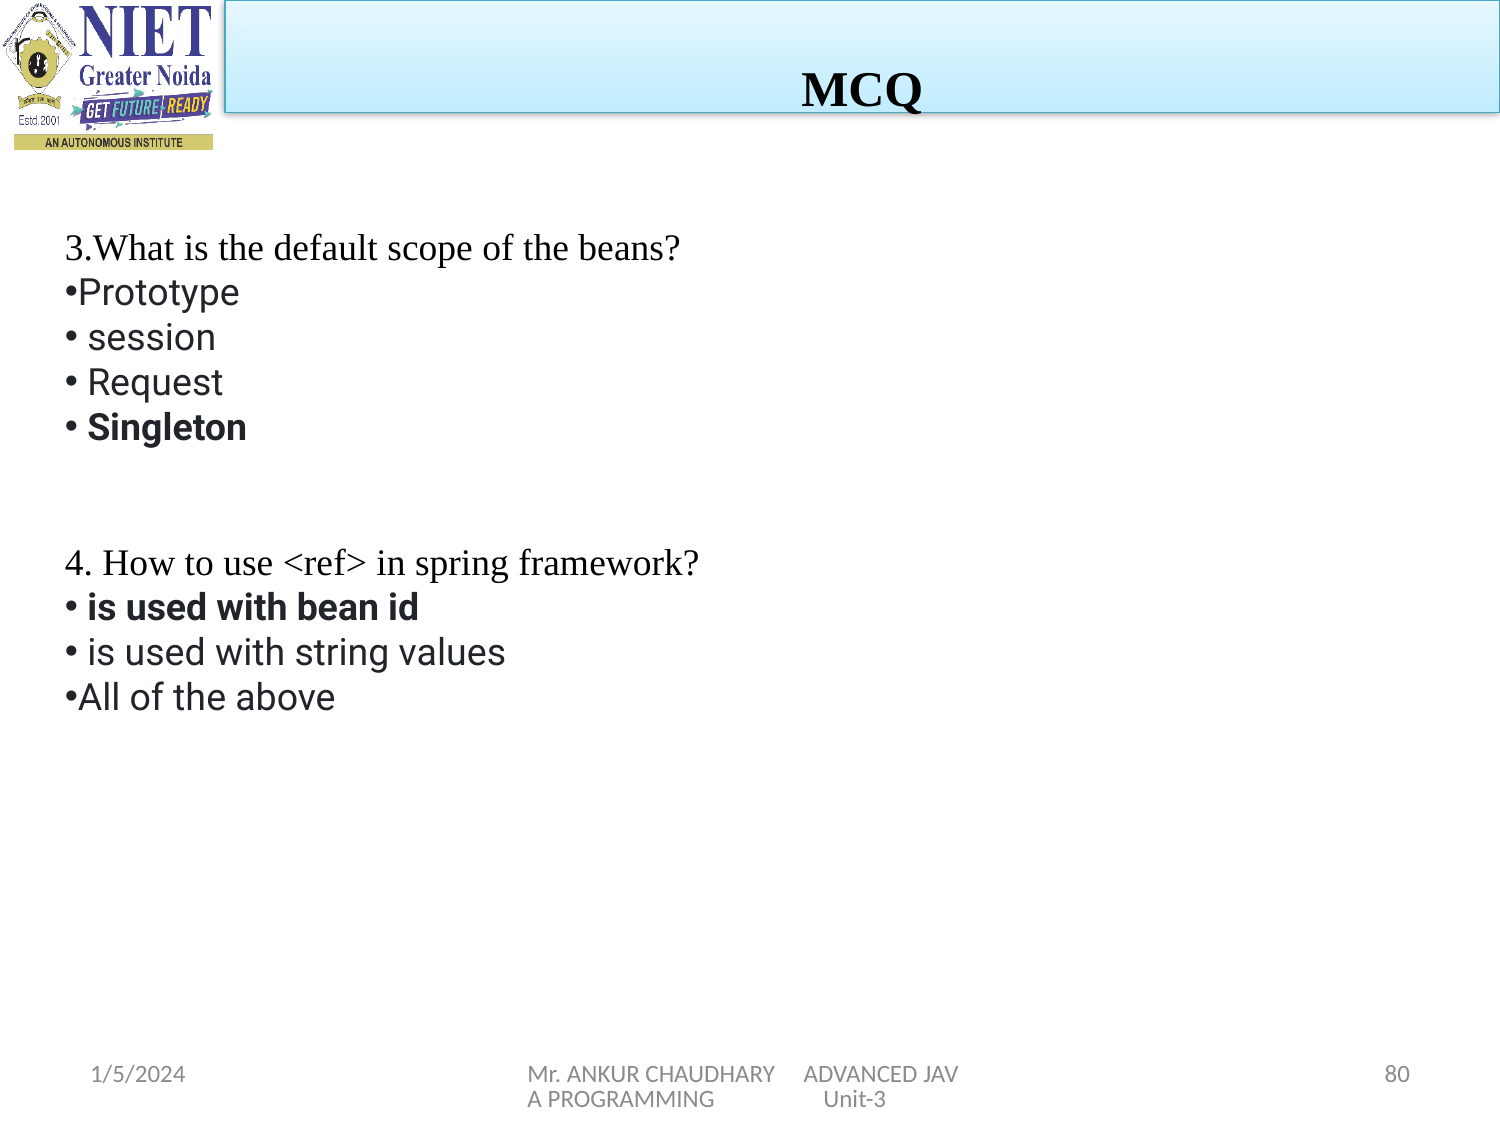

MCQ
3.What is the default scope of the beans?
Prototype
 session
 Request
 Singleton

4. How to use <ref> in spring framework?
 is used with bean id
 is used with string values
All of the above

1/5/2024
Mr. ANKUR CHAUDHARY     ADVANCED JAVA PROGRAMMING                   Unit-3
80